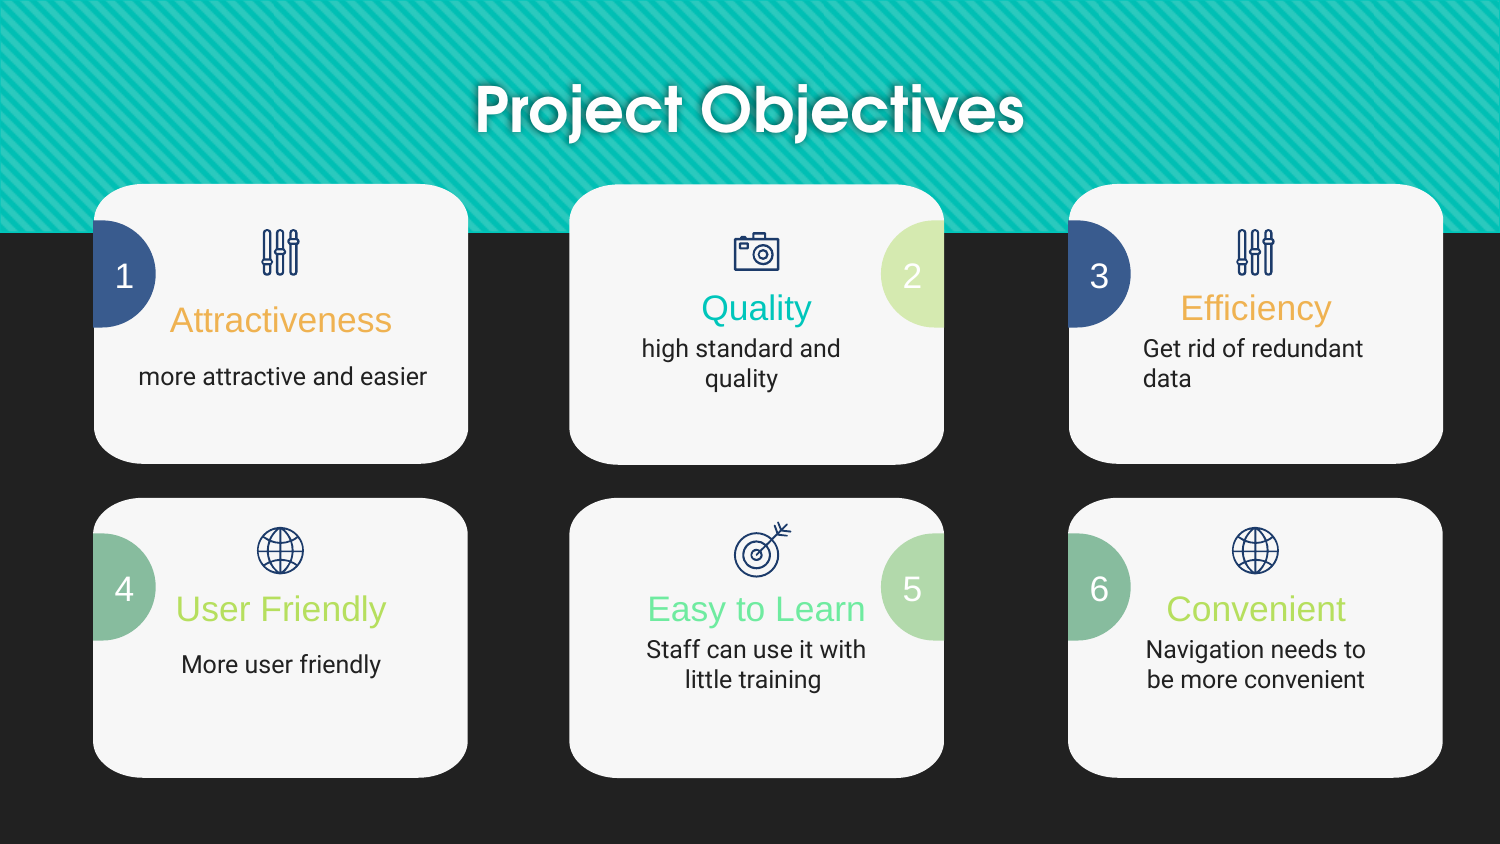

# Project Objectives

1
2
3

Quality
Efficiency
Attractiveness
high standard and quality
Get rid of redundant data
more attractive and easier

4
5
6
Easy to Learn
User Friendly
Convenient
More user friendly
Navigation needs to be more convenient
Staff can use it with little training